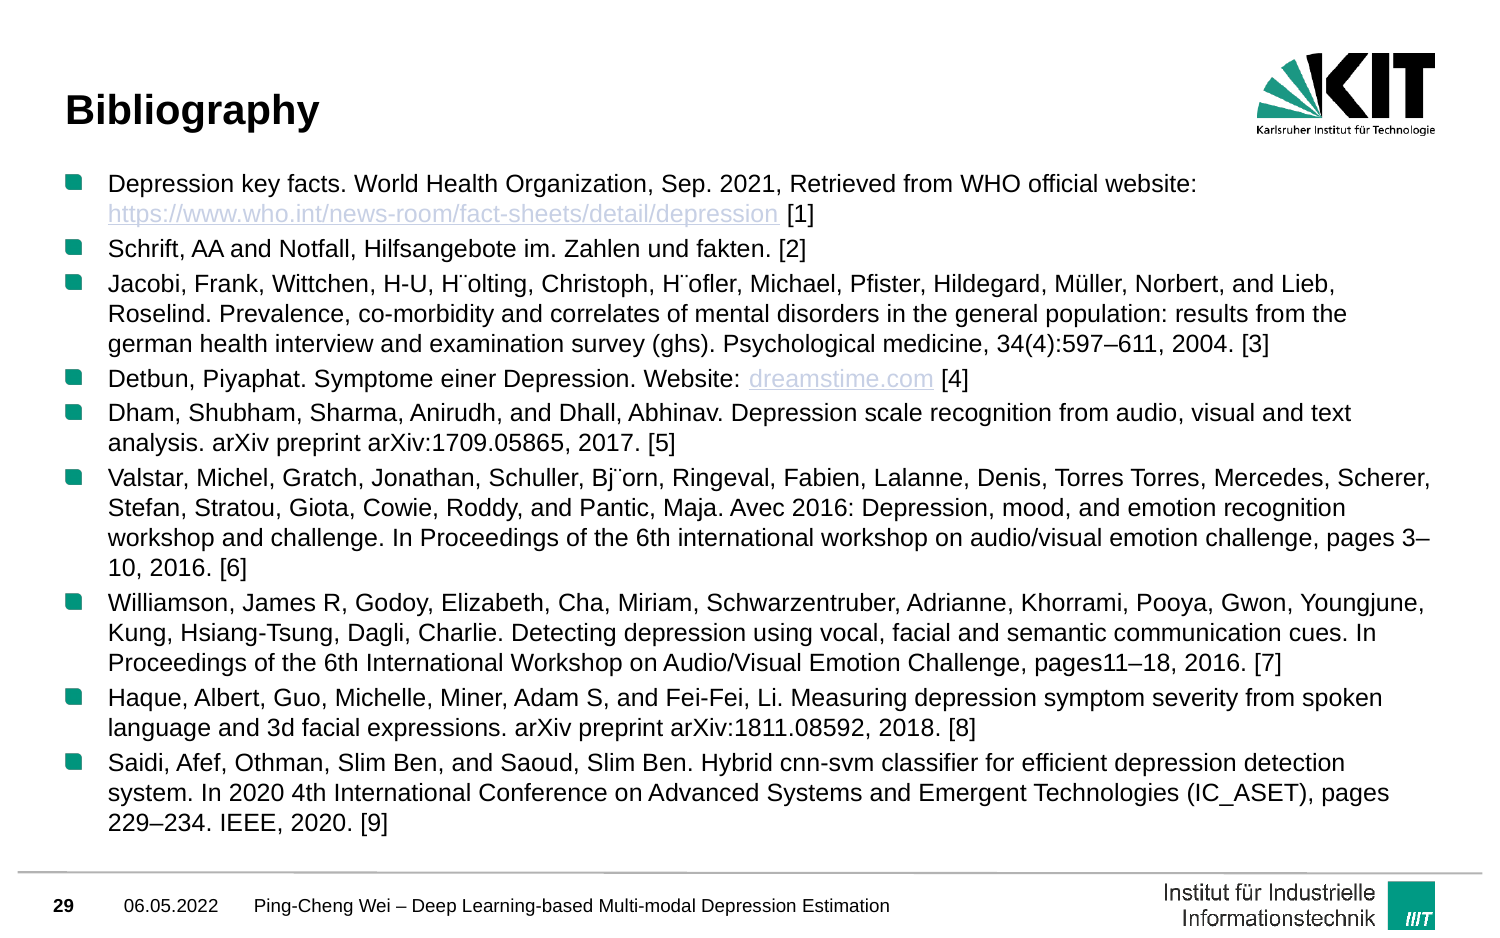

# Bibliography
Depression key facts. World Health Organization, Sep. 2021, Retrieved from WHO official website: https://www.who.int/news-room/fact-sheets/detail/depression [1]
Schrift, AA and Notfall, Hilfsangebote im. Zahlen und fakten. [2]
Jacobi, Frank, Wittchen, H-U, H¨olting, Christoph, H¨ofler, Michael, Pfister, Hildegard, Müller, Norbert, and Lieb, Roselind. Prevalence, co-morbidity and correlates of mental disorders in the general population: results from the german health interview and examination survey (ghs). Psychological medicine, 34(4):597–611, 2004. [3]
Detbun, Piyaphat. Symptome einer Depression. Website: dreamstime.com [4]
Dham, Shubham, Sharma, Anirudh, and Dhall, Abhinav. Depression scale recognition from audio, visual and text analysis. arXiv preprint arXiv:1709.05865, 2017. [5]
Valstar, Michel, Gratch, Jonathan, Schuller, Bj¨orn, Ringeval, Fabien, Lalanne, Denis, Torres Torres, Mercedes, Scherer, Stefan, Stratou, Giota, Cowie, Roddy, and Pantic, Maja. Avec 2016: Depression, mood, and emotion recognition workshop and challenge. In Proceedings of the 6th international workshop on audio/visual emotion challenge, pages 3–10, 2016. [6]
Williamson, James R, Godoy, Elizabeth, Cha, Miriam, Schwarzentruber, Adrianne, Khorrami, Pooya, Gwon, Youngjune, Kung, Hsiang-Tsung, Dagli, Charlie. Detecting depression using vocal, facial and semantic communication cues. In Proceedings of the 6th International Workshop on Audio/Visual Emotion Challenge, pages11–18, 2016. [7]
Haque, Albert, Guo, Michelle, Miner, Adam S, and Fei-Fei, Li. Measuring depression symptom severity from spoken language and 3d facial expressions. arXiv preprint arXiv:1811.08592, 2018. [8]
Saidi, Afef, Othman, Slim Ben, and Saoud, Slim Ben. Hybrid cnn-svm classifier for efficient depression detection system. In 2020 4th International Conference on Advanced Systems and Emergent Technologies (IC_ASET), pages 229–234. IEEE, 2020. [9]